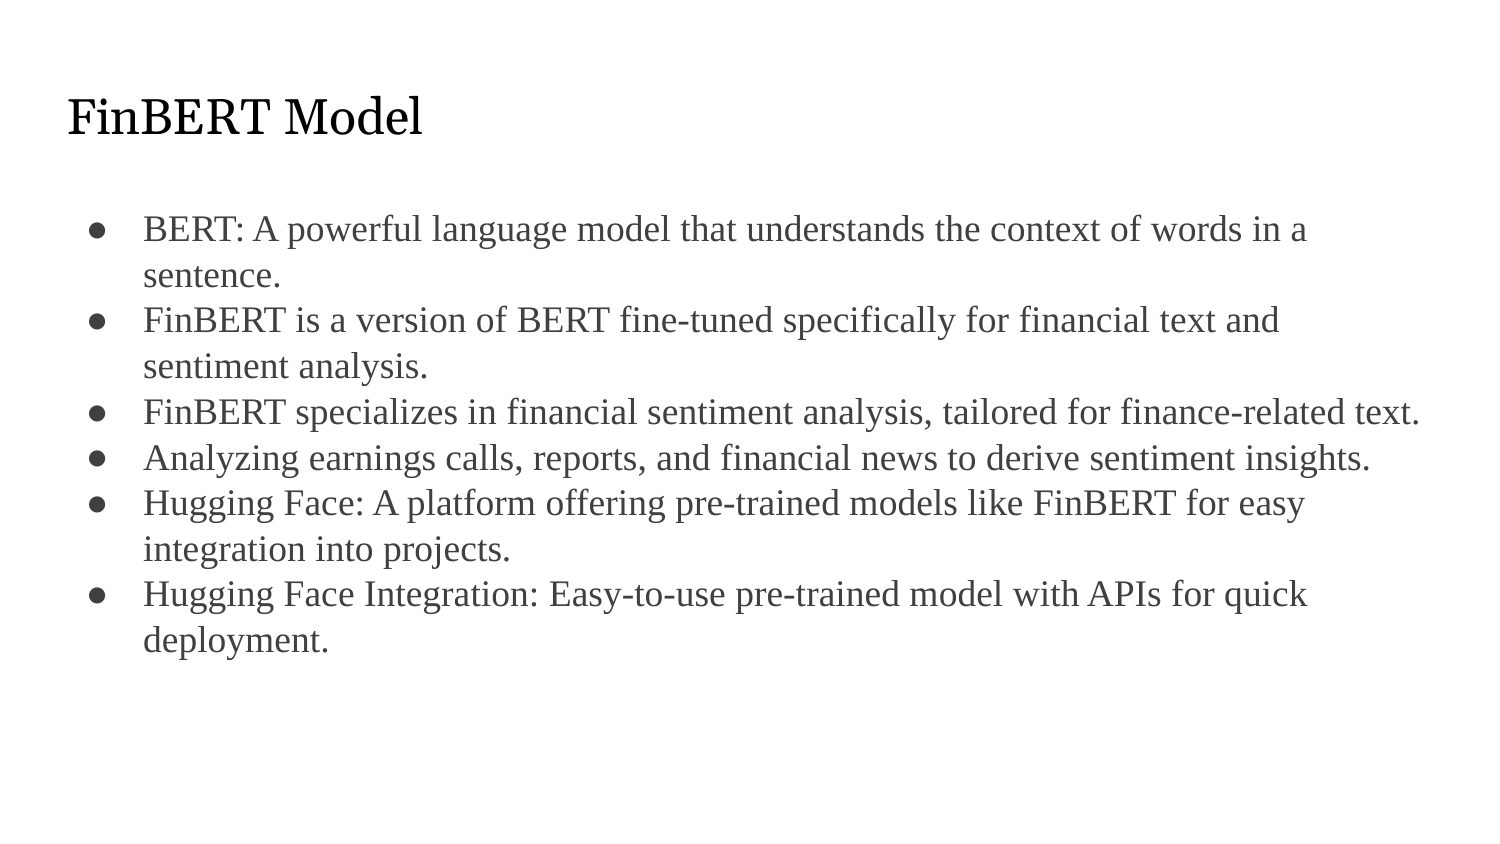

# FinBERT Model
BERT: A powerful language model that understands the context of words in a sentence.
FinBERT is a version of BERT fine-tuned specifically for financial text and sentiment analysis.
FinBERT specializes in financial sentiment analysis, tailored for finance-related text.
Analyzing earnings calls, reports, and financial news to derive sentiment insights.
Hugging Face: A platform offering pre-trained models like FinBERT for easy integration into projects.
Hugging Face Integration: Easy-to-use pre-trained model with APIs for quick deployment.